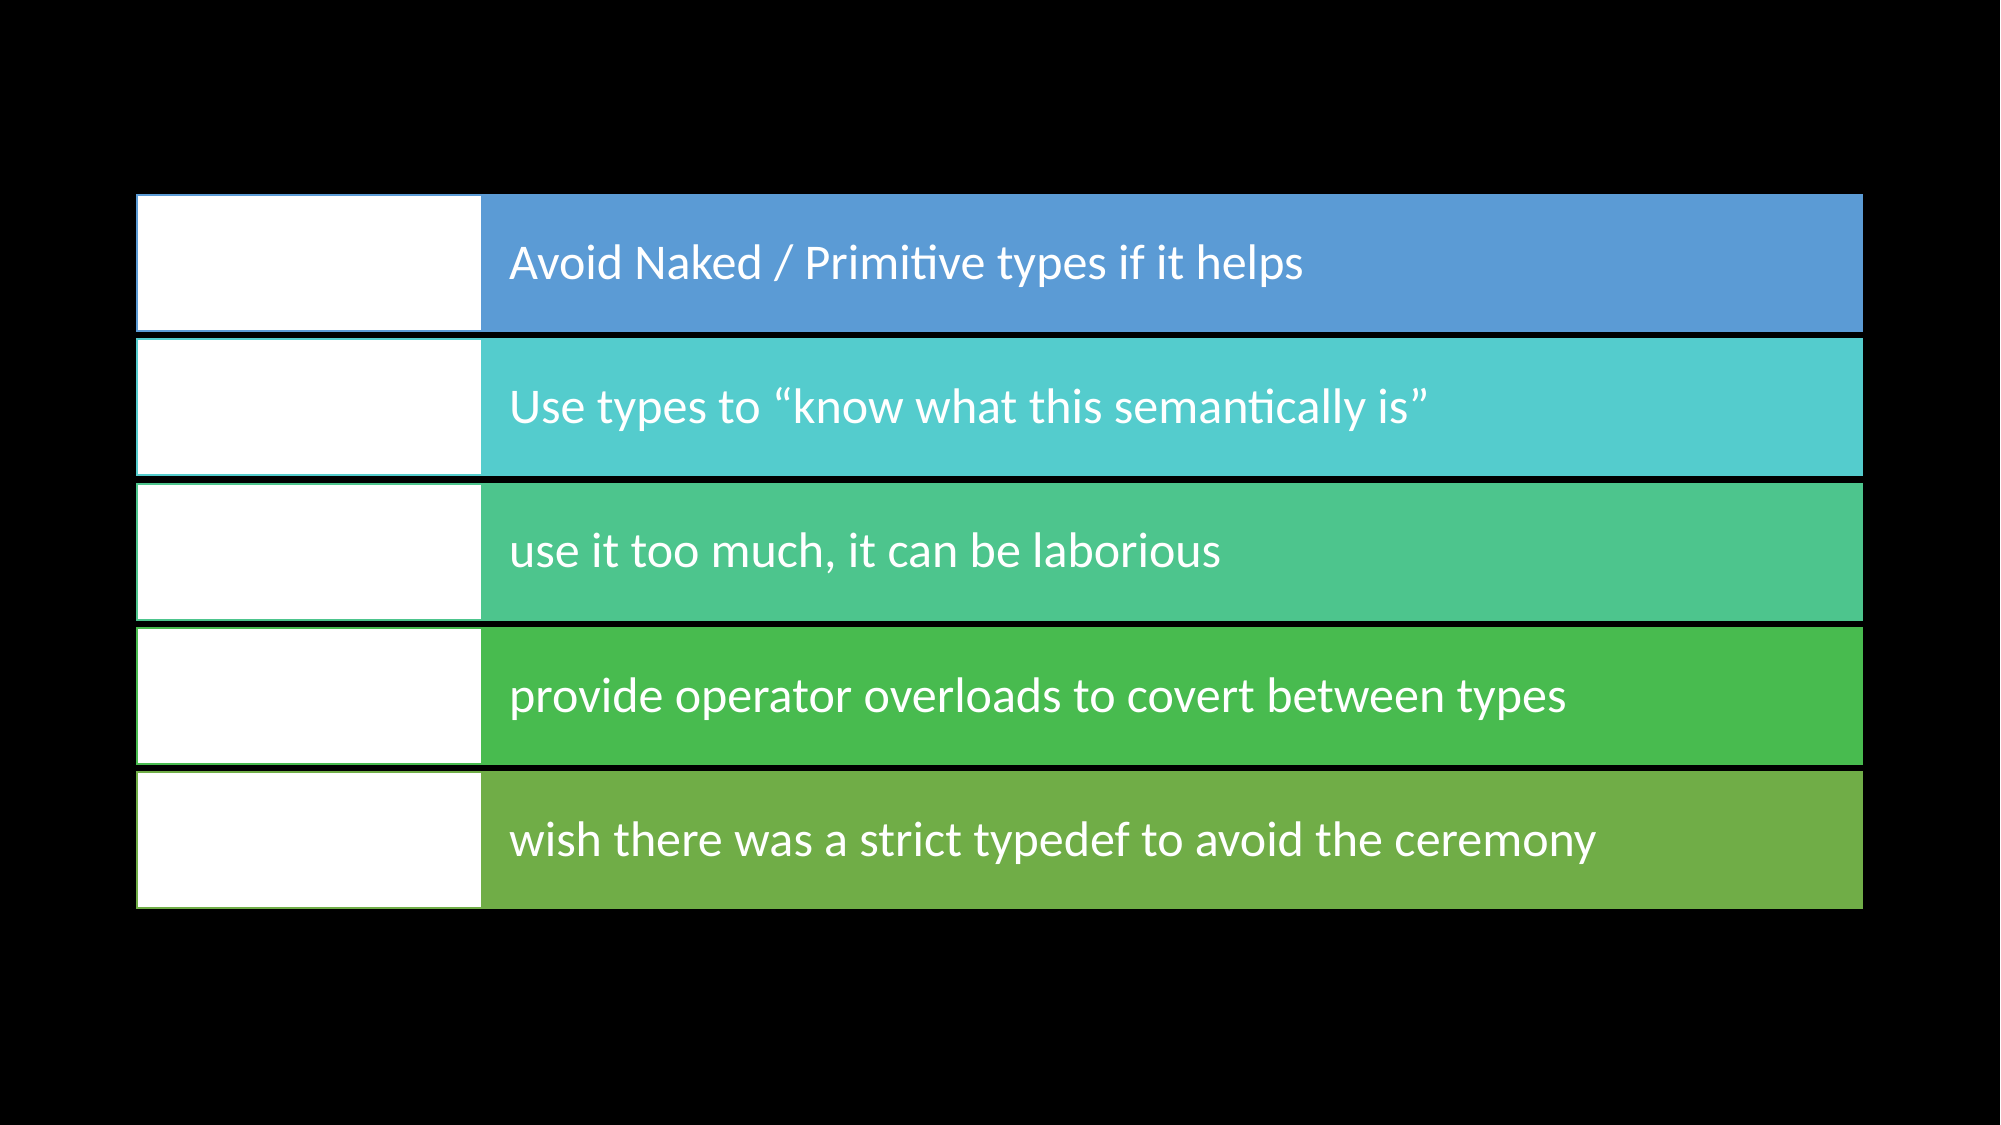

Avoid Naked / Primitive types if it helps
Do
Use types to “know what this semantically is”
Do
use it too much, it can be laborious
Don’t
provide operator overloads to covert between types
Don’t
wish there was a strict typedef to avoid the ceremony
Do